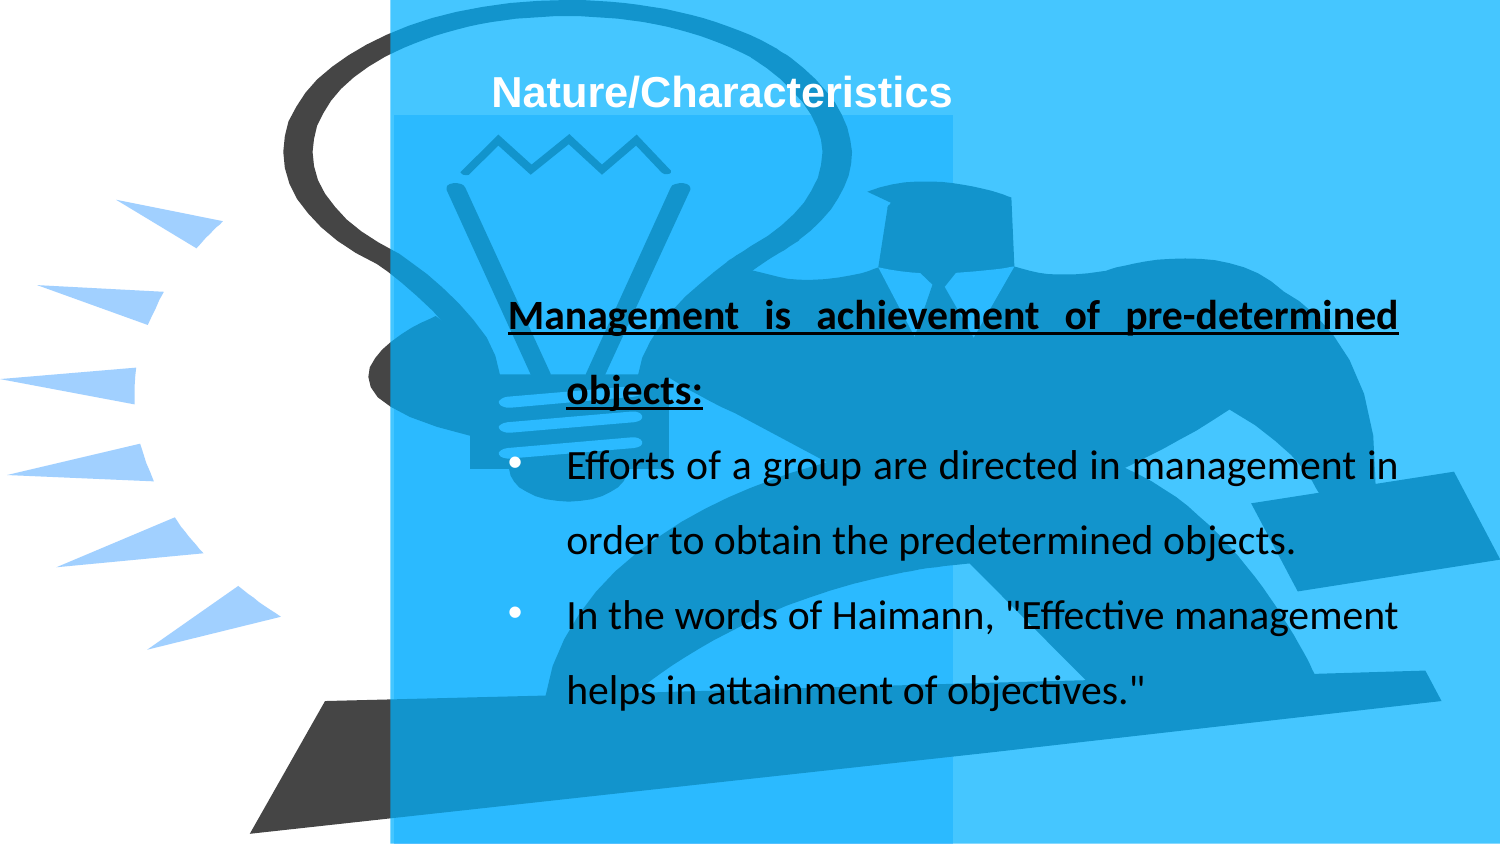

# Nature/Characteristics
Management is achievement of pre-determined objects:
Efforts of a group are directed in management in order to obtain the predetermined objects.
In the words of Haimann, "Effective management helps in attainment of objectives."